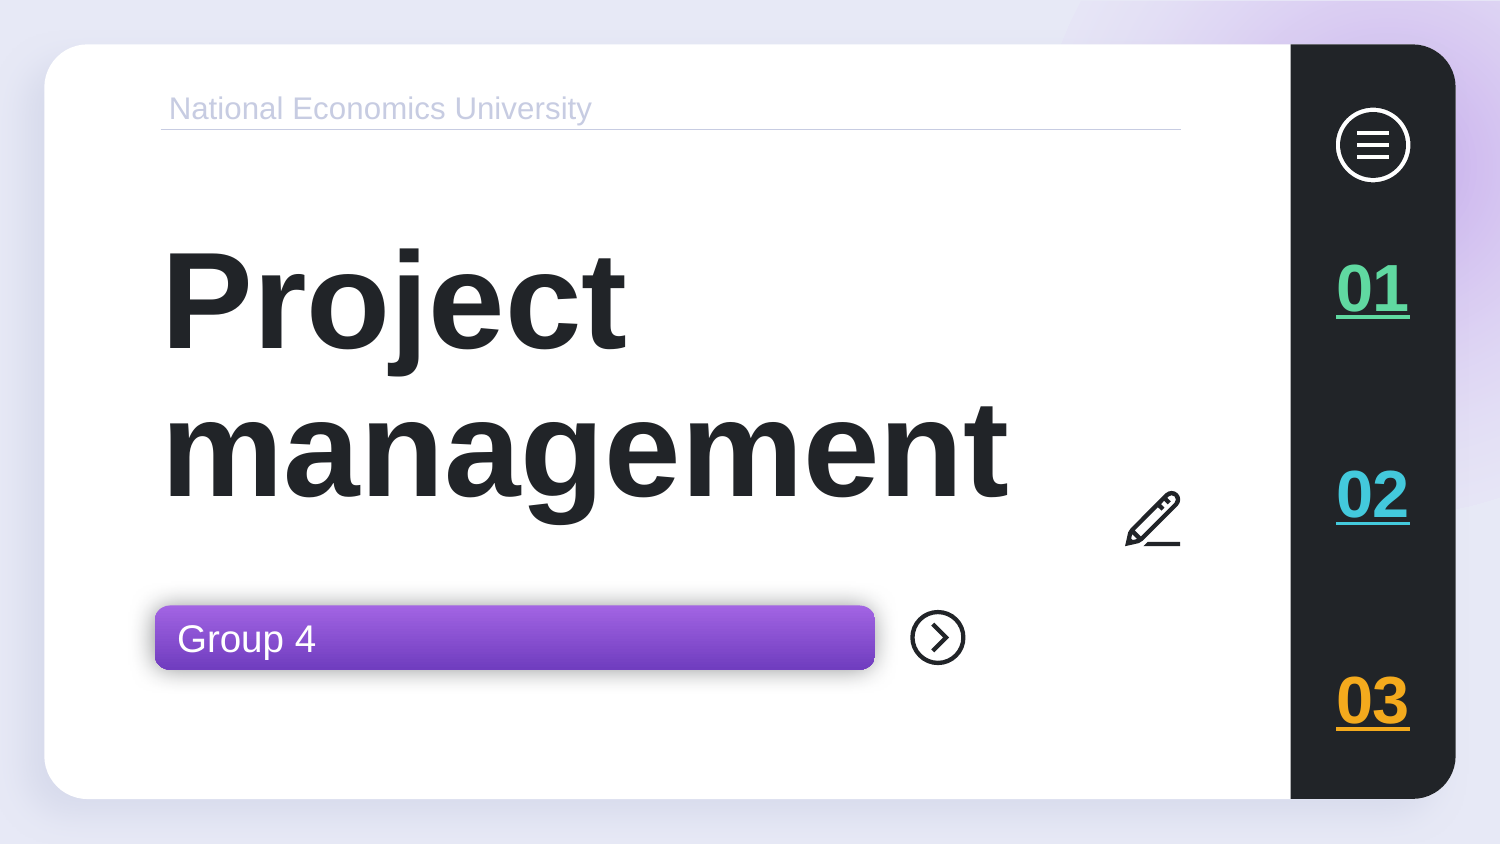

National Economics University

# Project management
01
02

Group 4
03